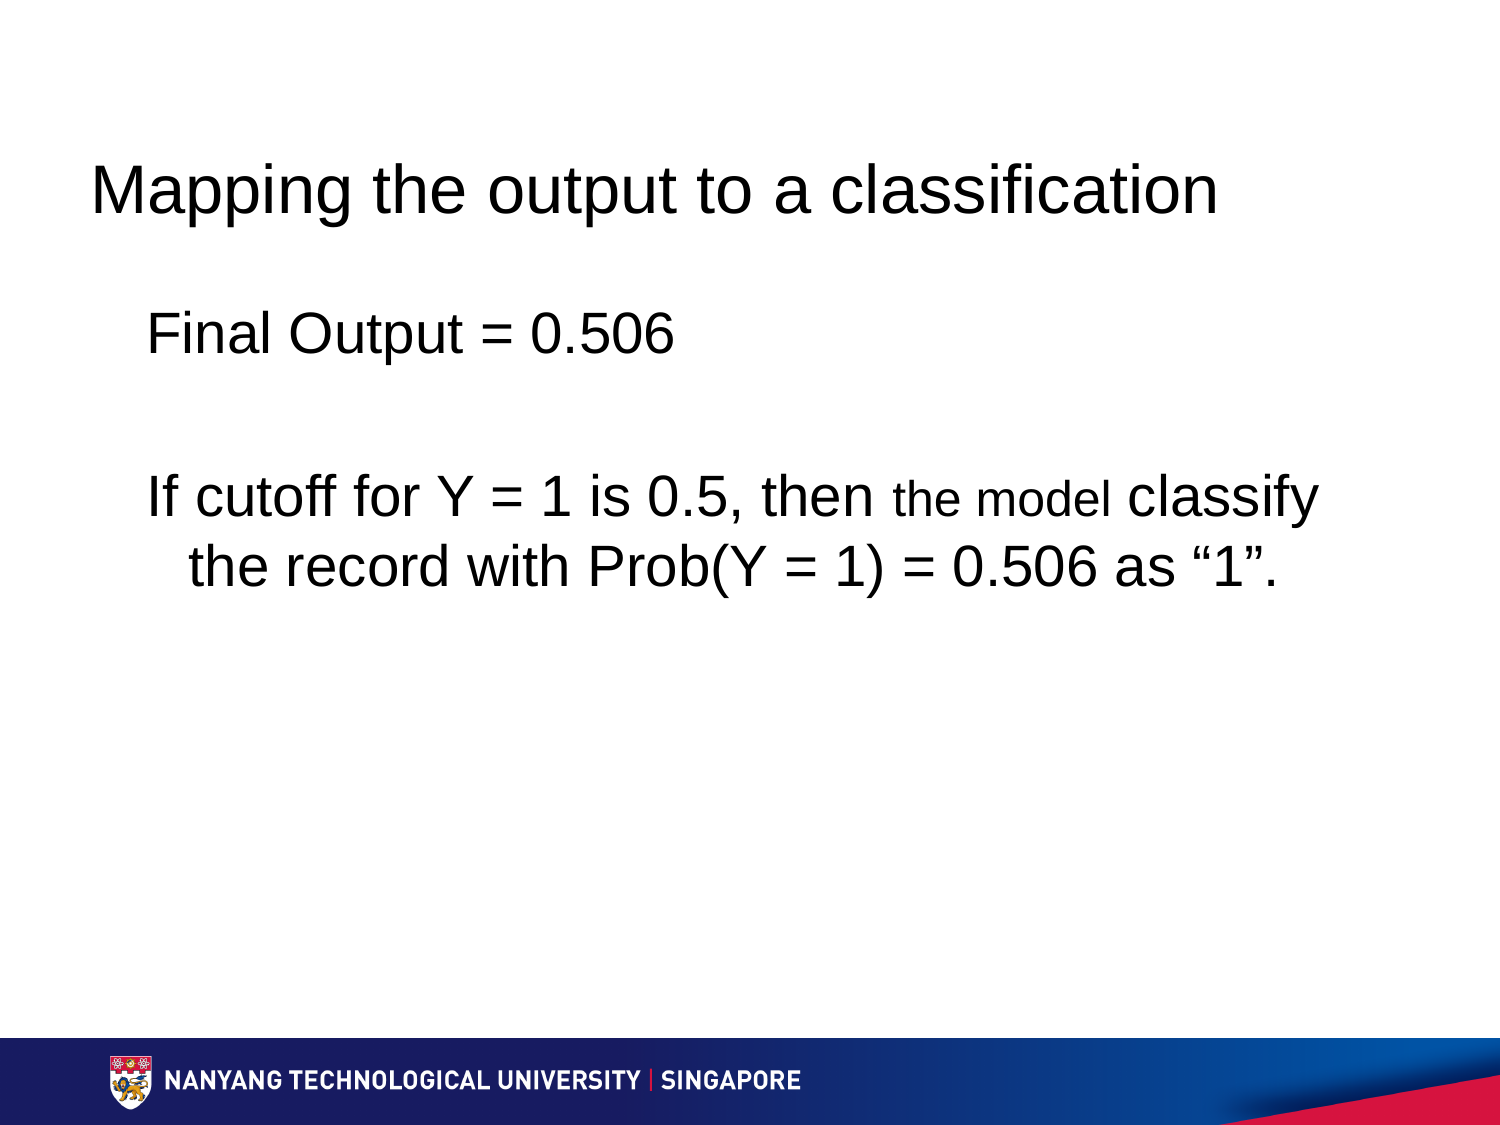

# Mapping the output to a classification
Final Output = 0.506

If cutoff for Y = 1 is 0.5, then the model classify the record with Prob(Y = 1) = 0.506 as “1”.